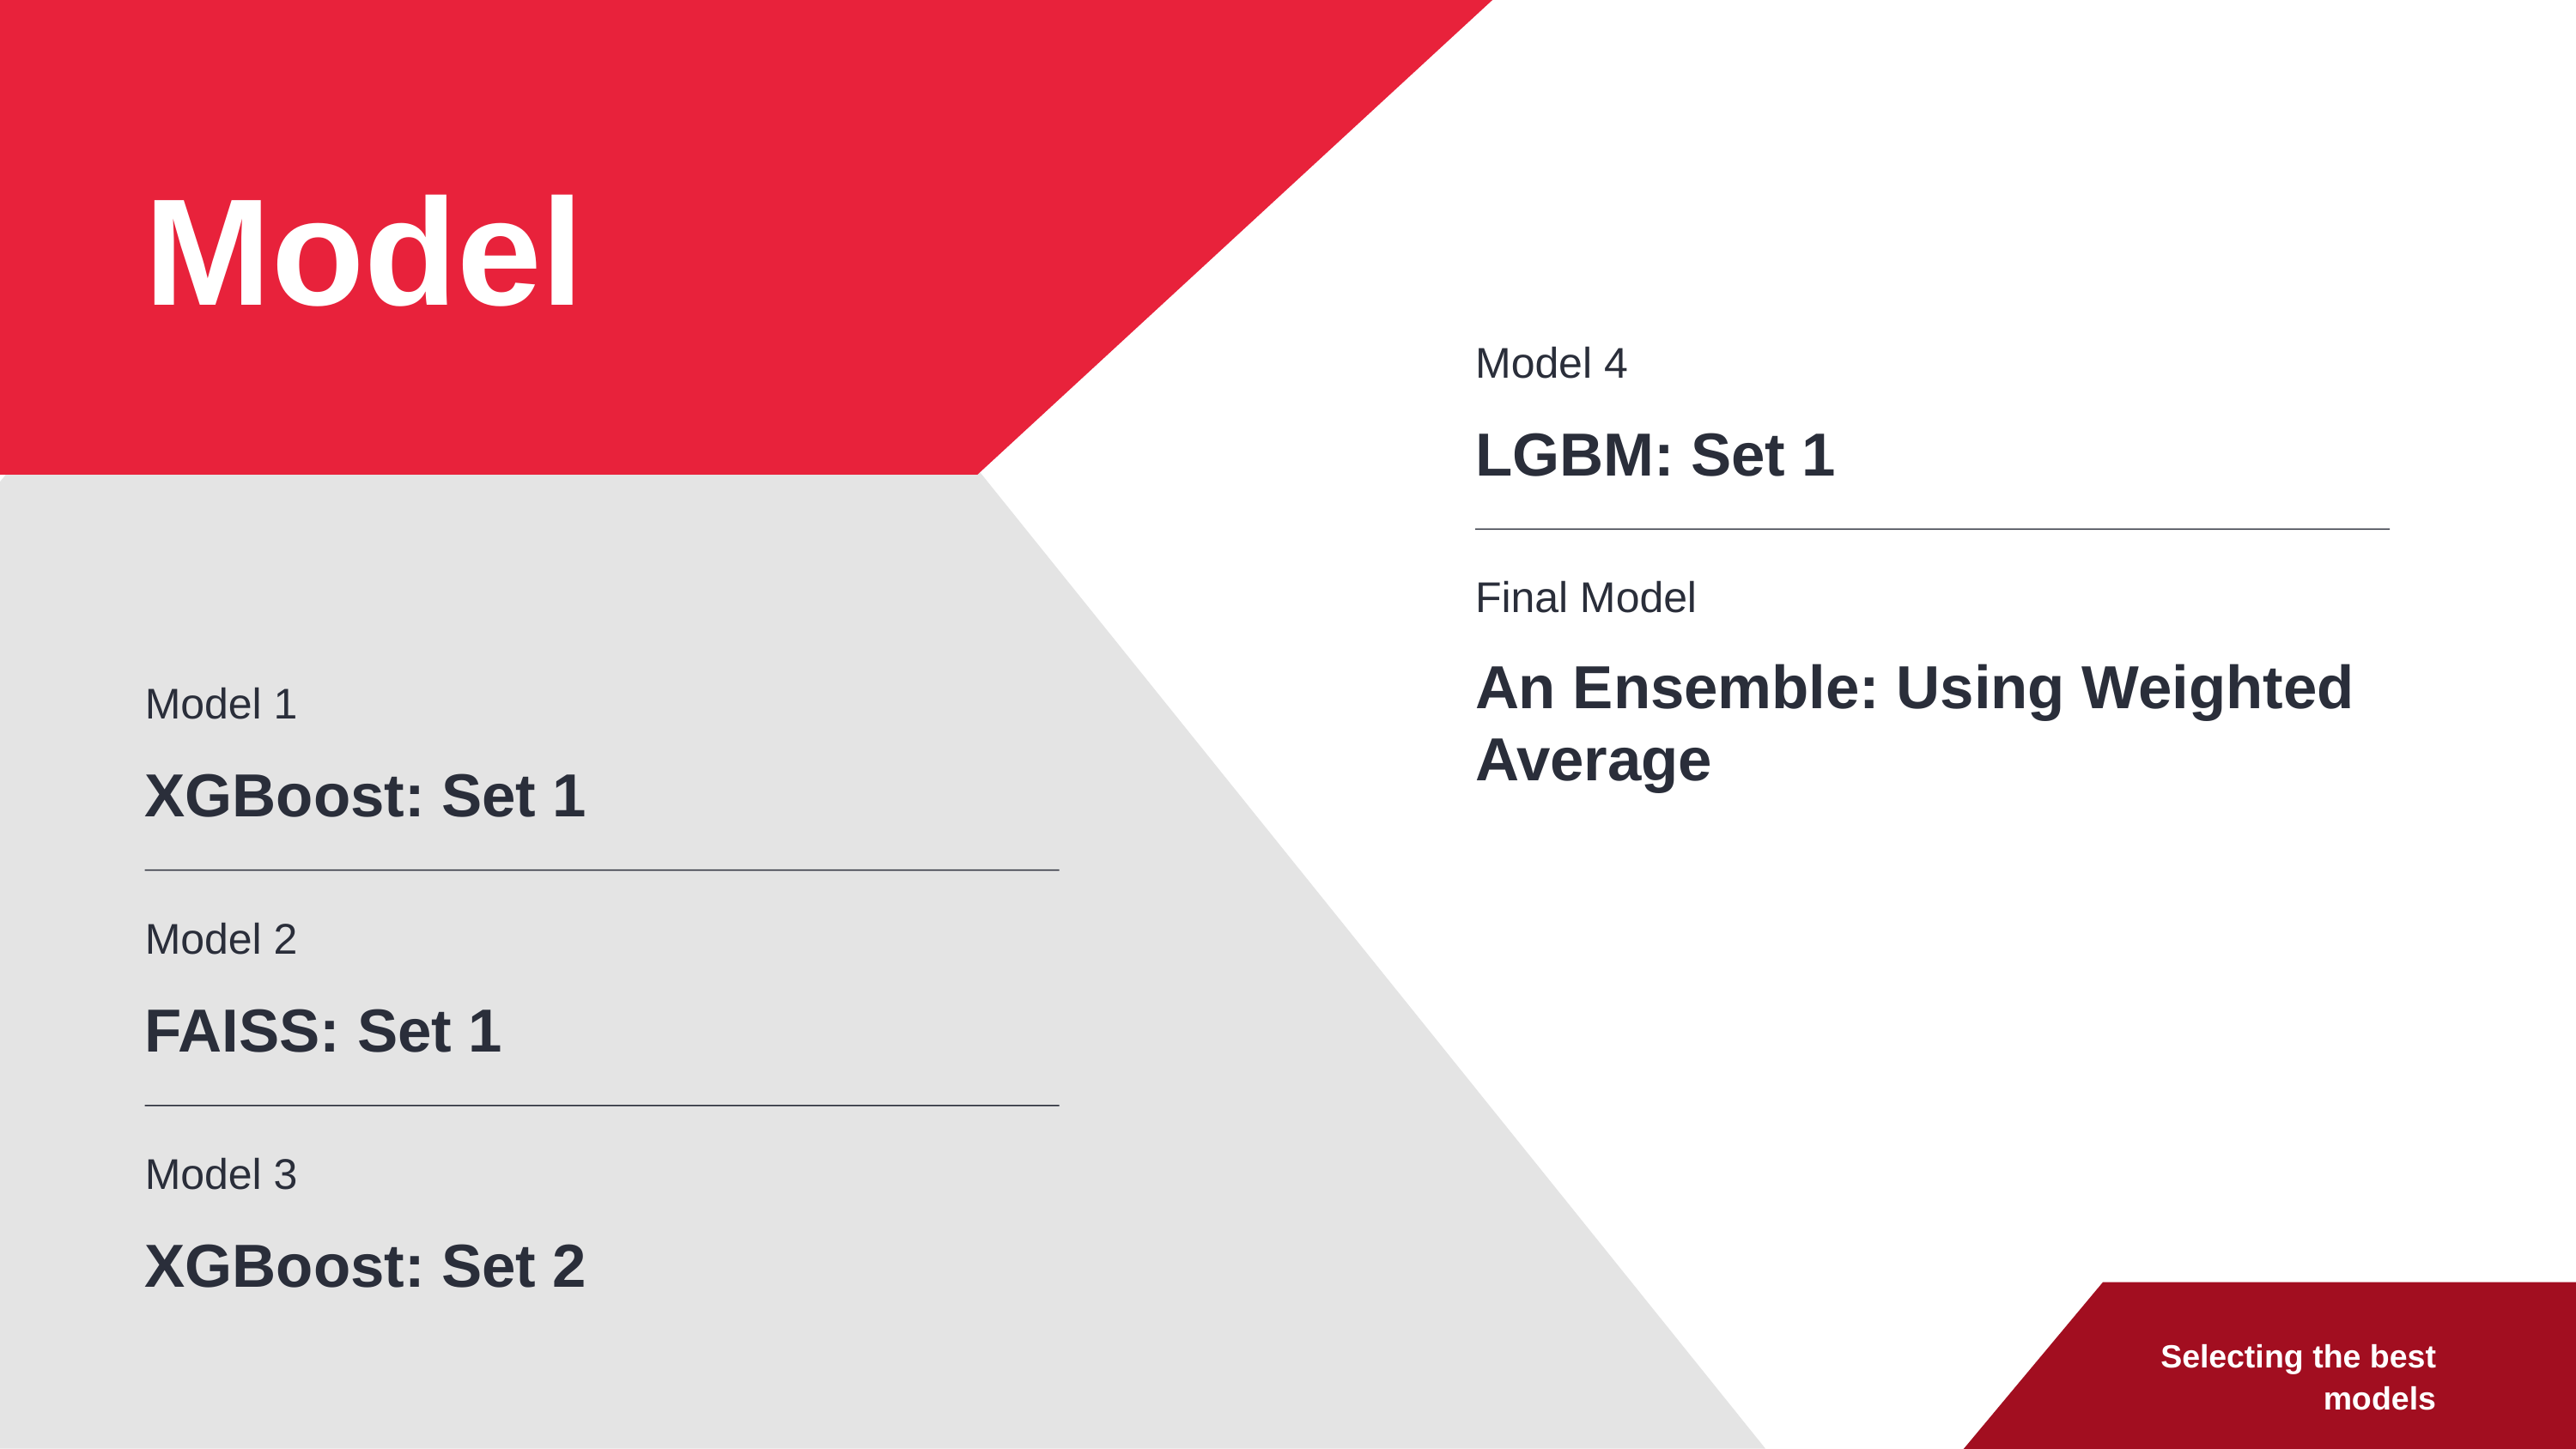

Model
Model 4
LGBM: Set 1

Final Model
An Ensemble: Using Weighted Average
Model 1
XGBoost: Set 1

Model 2
FAISS: Set 1

Model 3
XGBoost: Set 2

Selecting the best models